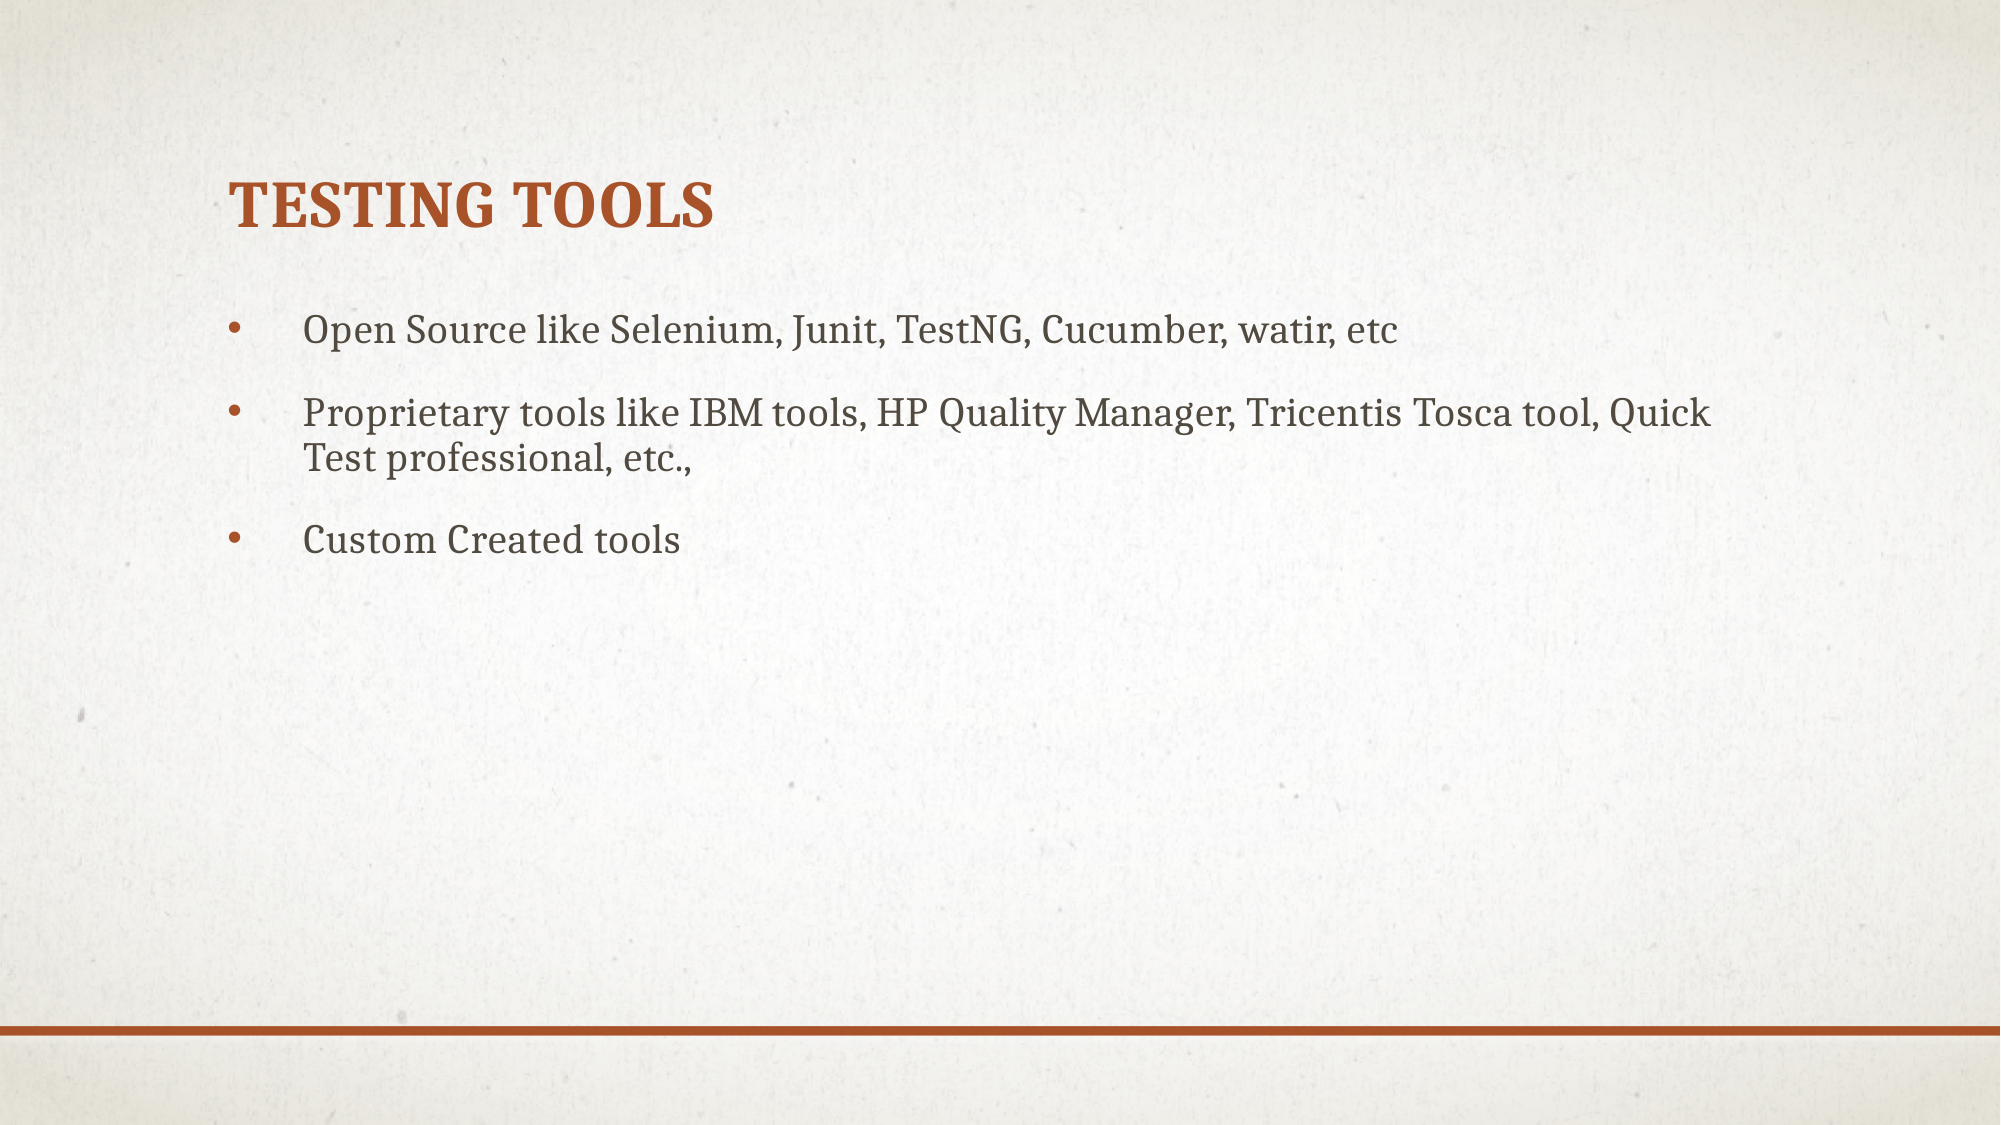

# Testing tools
Open Source like Selenium, Junit, TestNG, Cucumber, watir, etc
Proprietary tools like IBM tools, HP Quality Manager, Tricentis Tosca tool, Quick Test professional, etc.,
Custom Created tools